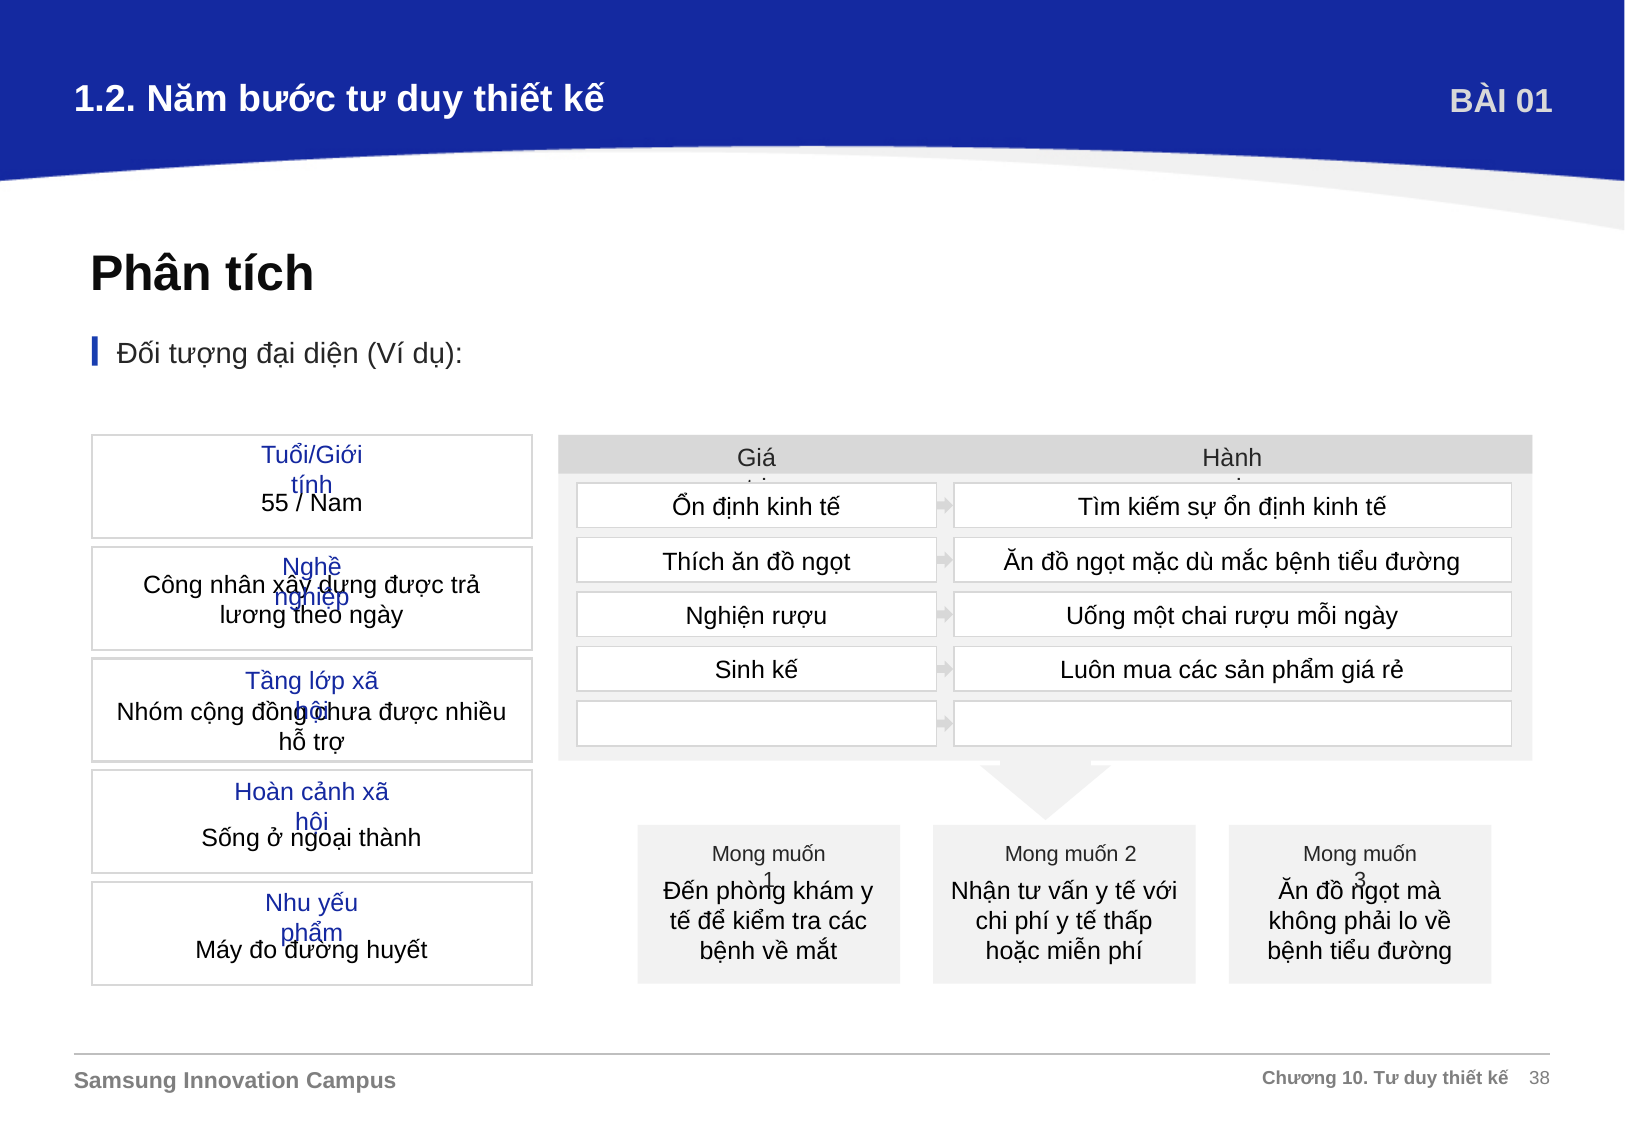

1.2. Năm bước tư duy thiết kế
BÀI 01
Phân tích
Đối tượng đại diện (Ví dụ):

55 / Nam

Tuổi/Giới tính
Giá trị
Hành vi
Ổn định kinh tế
Tìm kiếm sự ổn định kinh tế

Thích ăn đồ ngọt
Ăn đồ ngọt mặc dù mắc bệnh tiểu đường

Công nhân xây dựng được trả lương theo ngày
Nghề nghiệp
Nghiện rượu
Uống một chai rượu mỗi ngày

Sinh kế
Luôn mua các sản phẩm giá rẻ

Nhóm cộng đồng chưa được nhiều hỗ trợ
Tầng lớp xã hội

Sống ở ngoại thành
Hoàn cảnh xã hội

Đến phòng khám y tế để kiểm tra các bệnh về mắt
Nhận tư vấn y tế với chi phí y tế thấp hoặc miễn phí
Ăn đồ ngọt mà không phải lo về bệnh tiểu đường
Mong muốn 1
Mong muốn 2
Mong muốn 3

Máy đo đường huyết
Nhu yếu phẩm